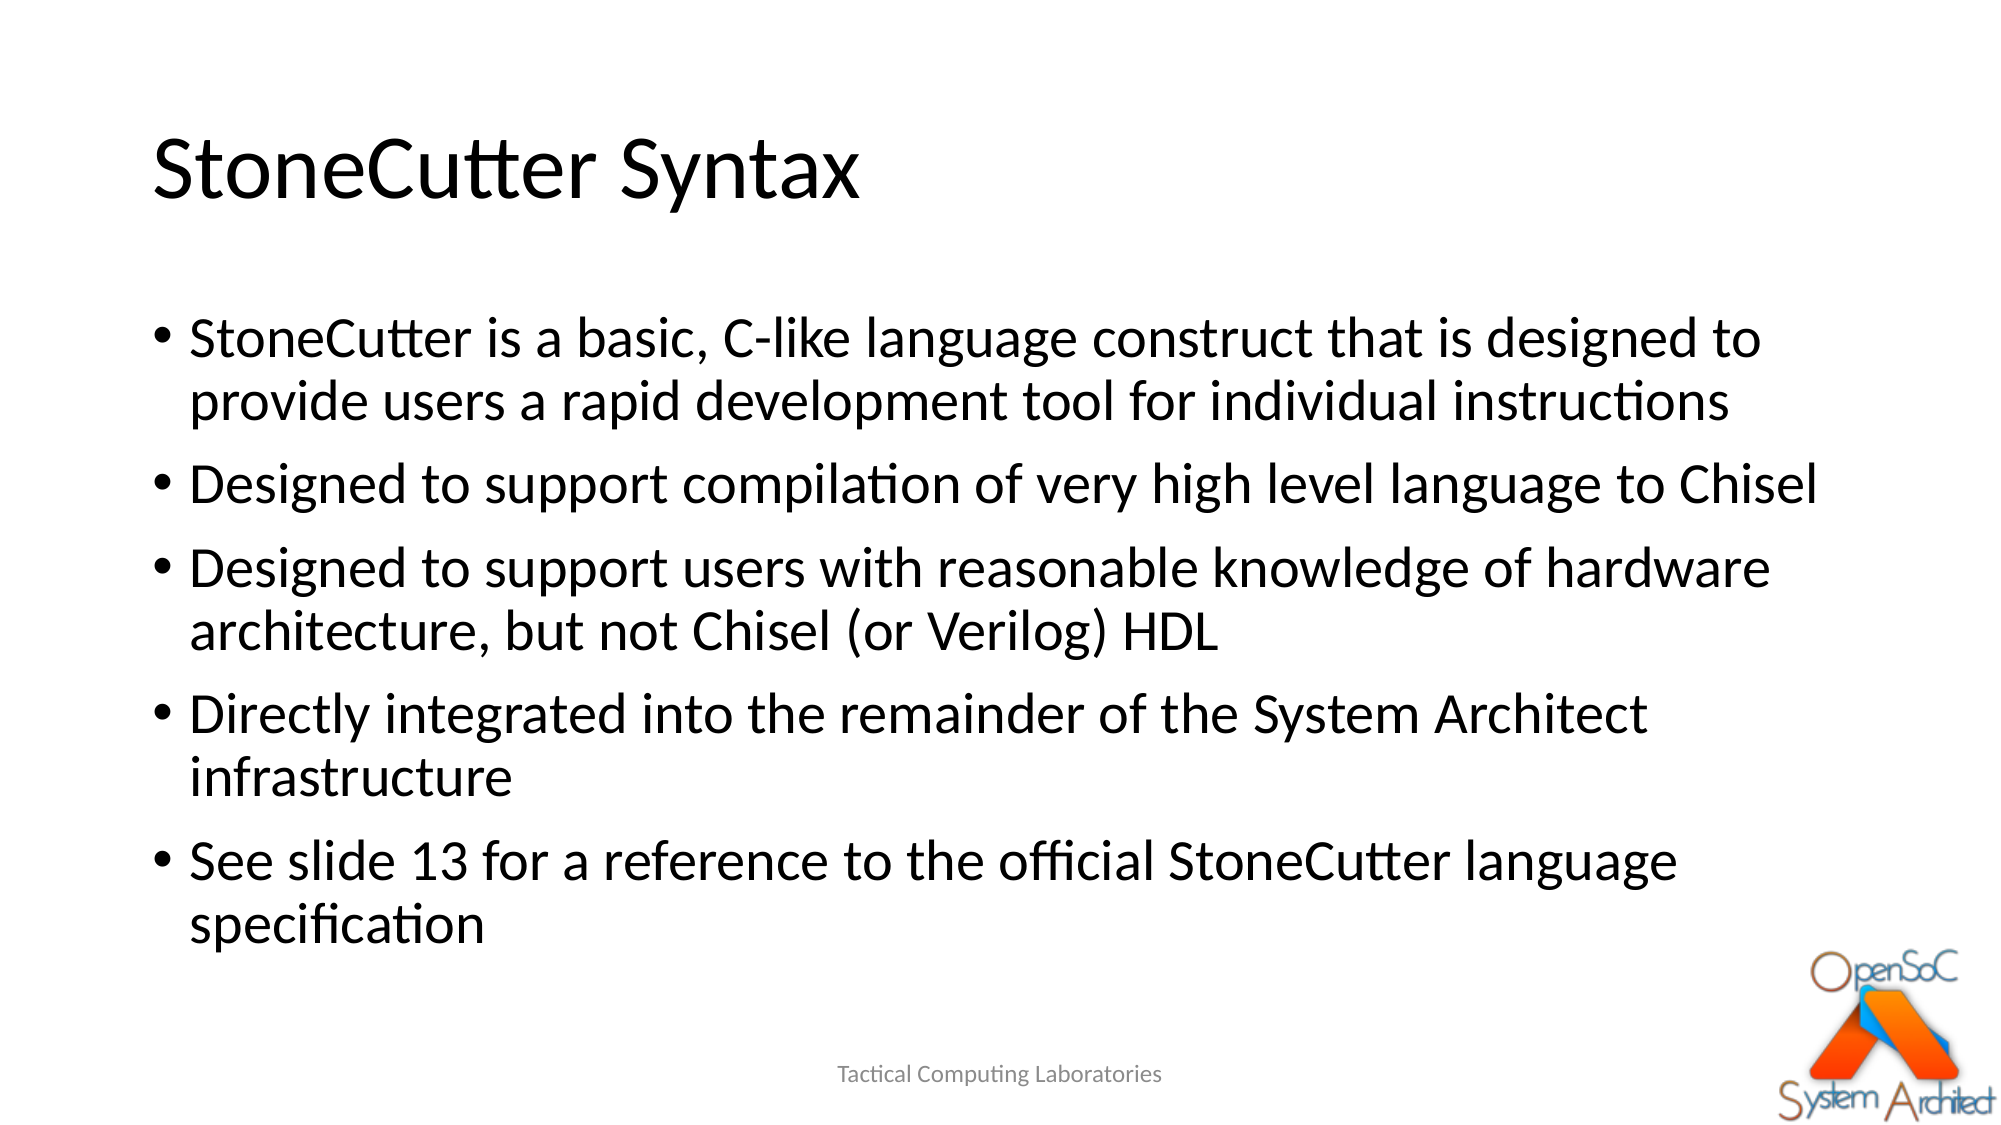

# StoneCutter Syntax
StoneCutter is a basic, C-like language construct that is designed to provide users a rapid development tool for individual instructions
Designed to support compilation of very high level language to Chisel
Designed to support users with reasonable knowledge of hardware architecture, but not Chisel (or Verilog) HDL
Directly integrated into the remainder of the System Architect infrastructure
See slide 13 for a reference to the official StoneCutter language specification
Tactical Computing Laboratories